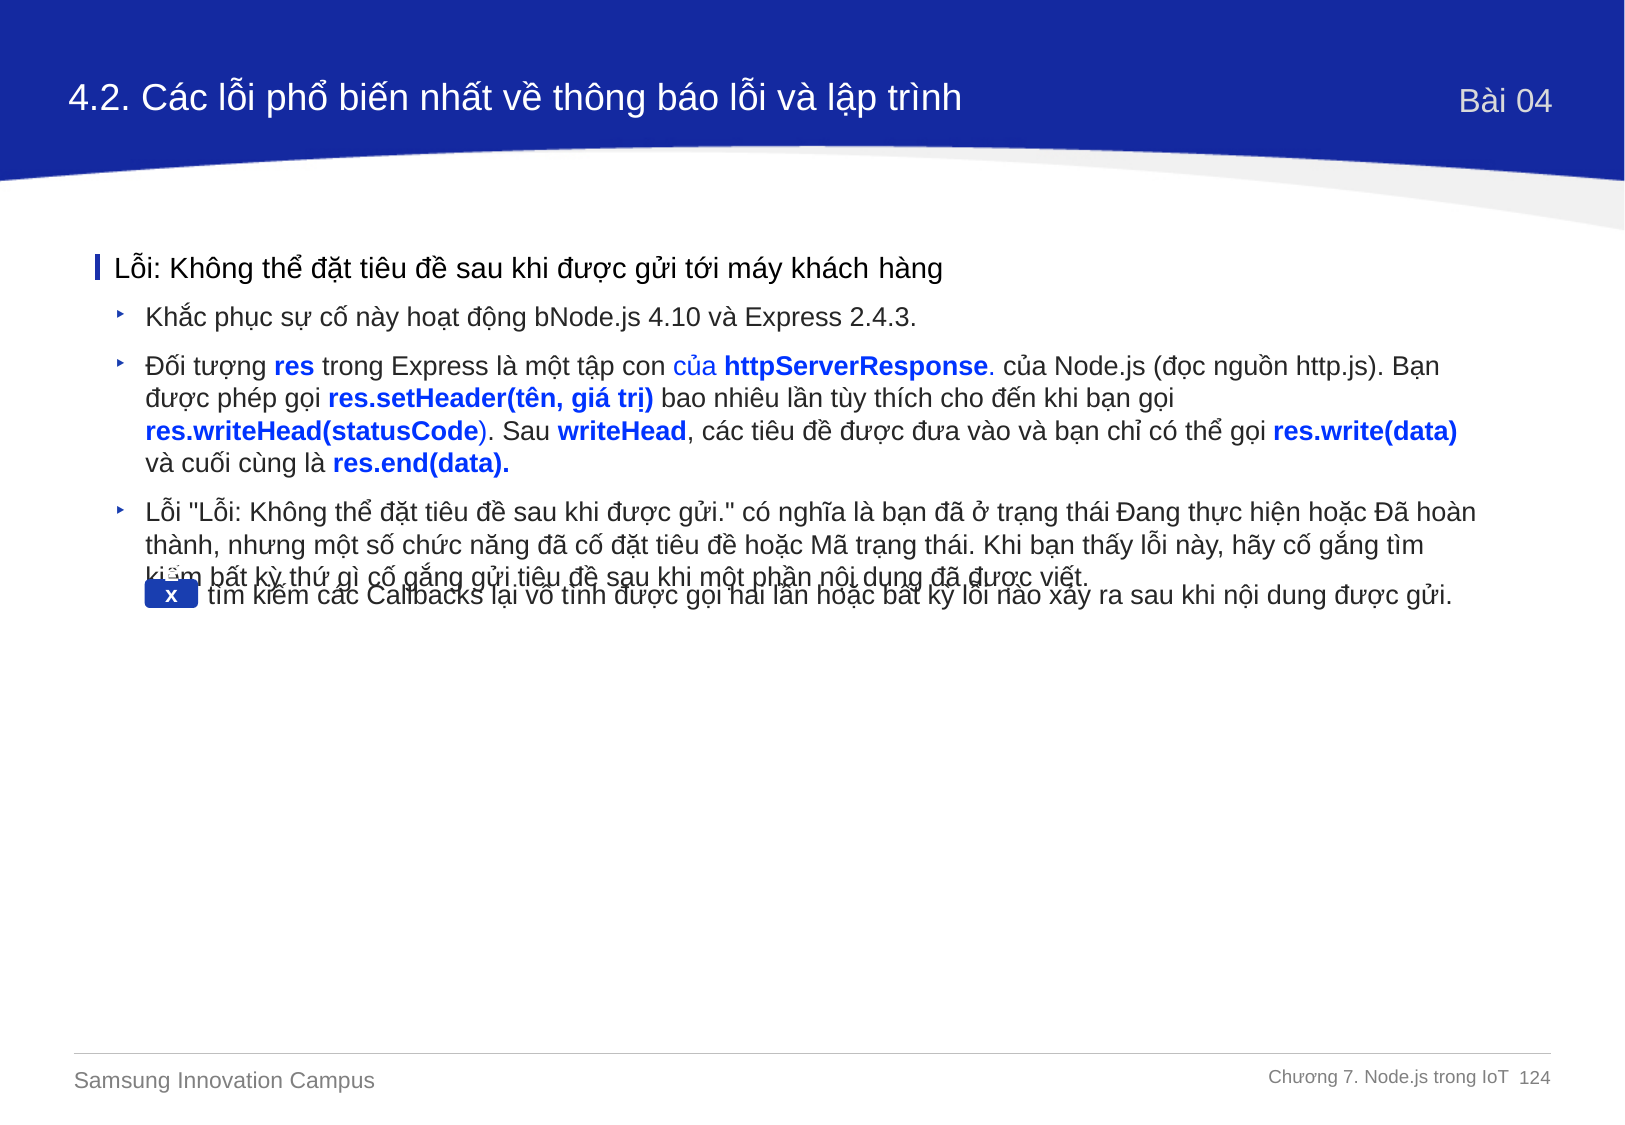

4.2. Các lỗi phổ biến nhất về thông báo lỗi và lập trình
Bài 04
Lỗi: Không thể đặt tiêu đề sau khi được gửi tới máy khách hàng
Khắc phục sự cố này hoạt động bNode.js 4.10 và Express 2.4.3.
Đối tượng res trong Express là một tập con của httpServerResponse. của Node.js (đọc nguồn http.js). Bạn được phép gọi res.setHeader(tên, giá trị) bao nhiêu lần tùy thích cho đến khi bạn gọi res.writeHead(statusCode). Sau writeHead, các tiêu đề được đưa vào và bạn chỉ có thể gọi res.write(data) và cuối cùng là res.end(data).
Lỗi "Lỗi: Không thể đặt tiêu đề sau khi được gửi." có nghĩa là bạn đã ở trạng thái Đang thực hiện hoặc Đã hoàn thành, nhưng một số chức năng đã cố đặt tiêu đề hoặc Mã trạng thái. Khi bạn thấy lỗi này, hãy cố gắng tìm kiếm bất kỳ thứ gì cố gắng gửi tiêu đề sau khi một phần nội dung đã được viết.
tìm kiếm các Callbacks lại vô tình được gọi hai lần hoặc bất kỳ lỗi nào xảy ra sau khi nội dung được gửi.
Ex